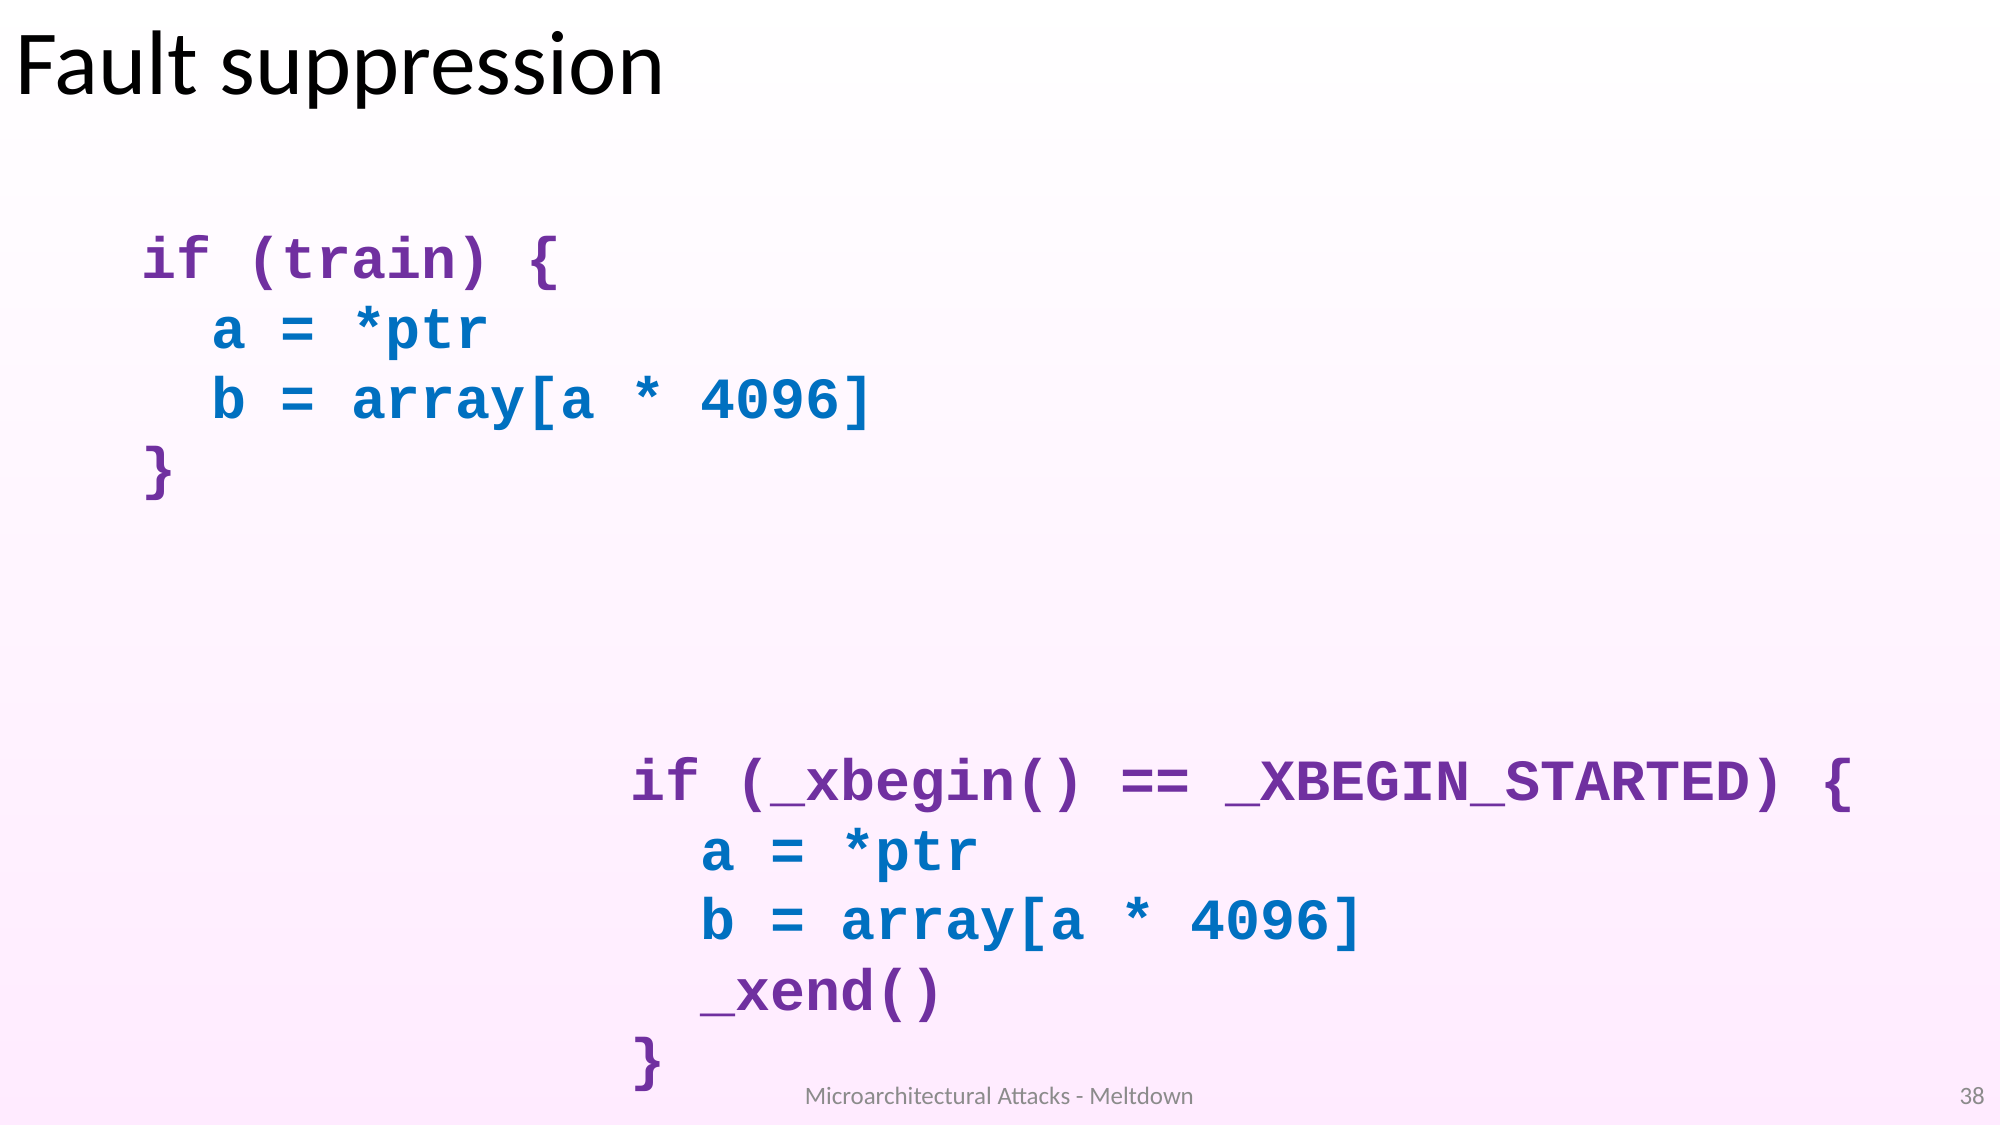

# Fault suppression
if (train) {
  a = *ptr
  b = array[a * 4096]
}
if (_xbegin() == _XBEGIN_STARTED) {
  a = *ptr
  b = array[a * 4096]
  _xend()
}
Microarchitectural Attacks - Meltdown
38